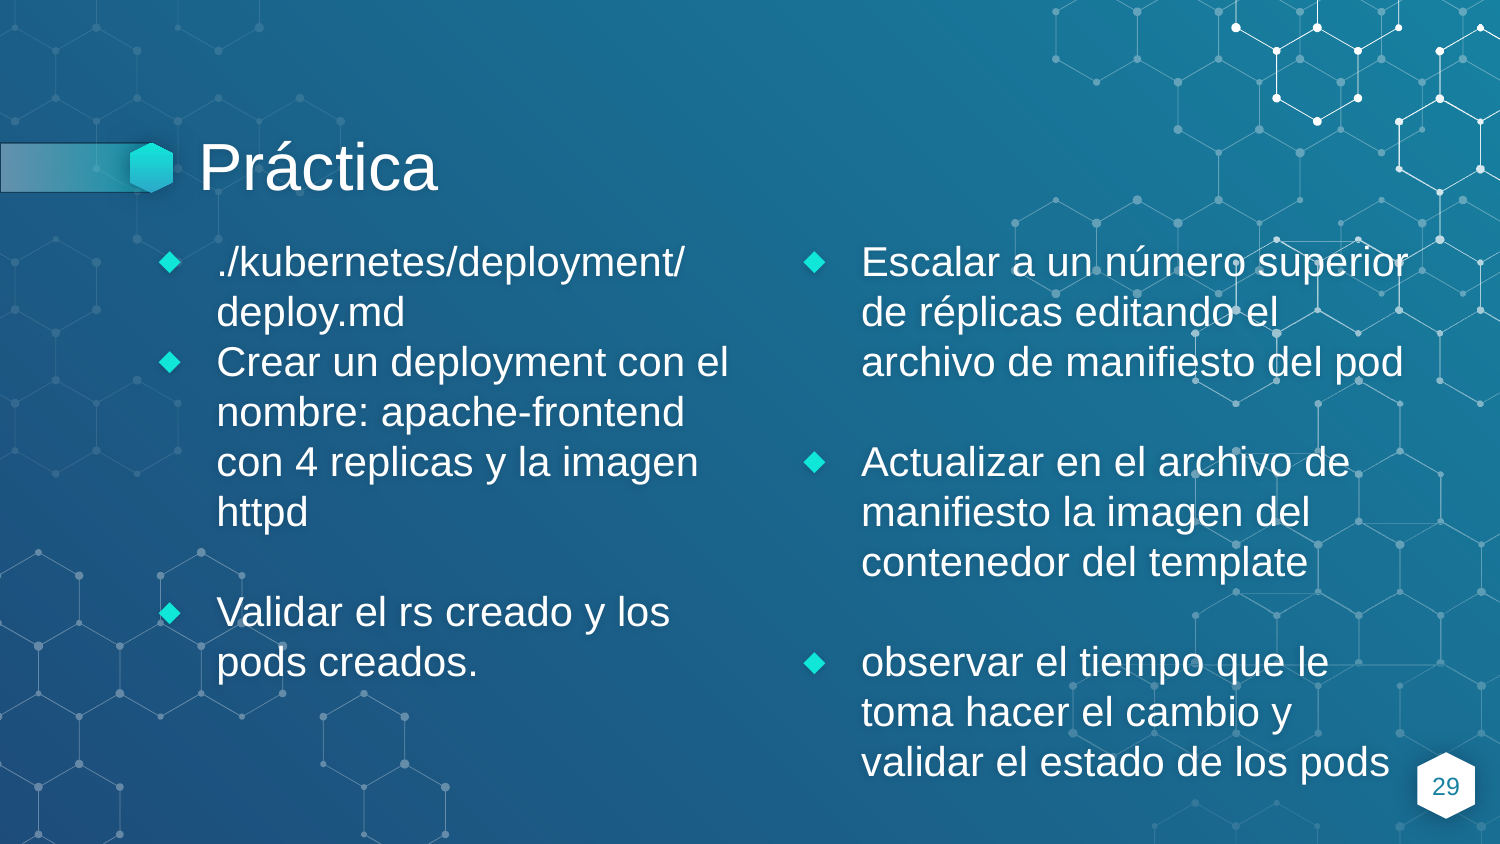

# Práctica
./kubernetes/deployment/deploy.md
Crear un deployment con el nombre: apache-frontend con 4 replicas y la imagen httpd

Validar el rs creado y los pods creados.

Escalar a un número superior de réplicas editando el archivo de manifiesto del pod

Actualizar en el archivo de manifiesto la imagen del contenedor del template

observar el tiempo que le toma hacer el cambio y validar el estado de los pods
29